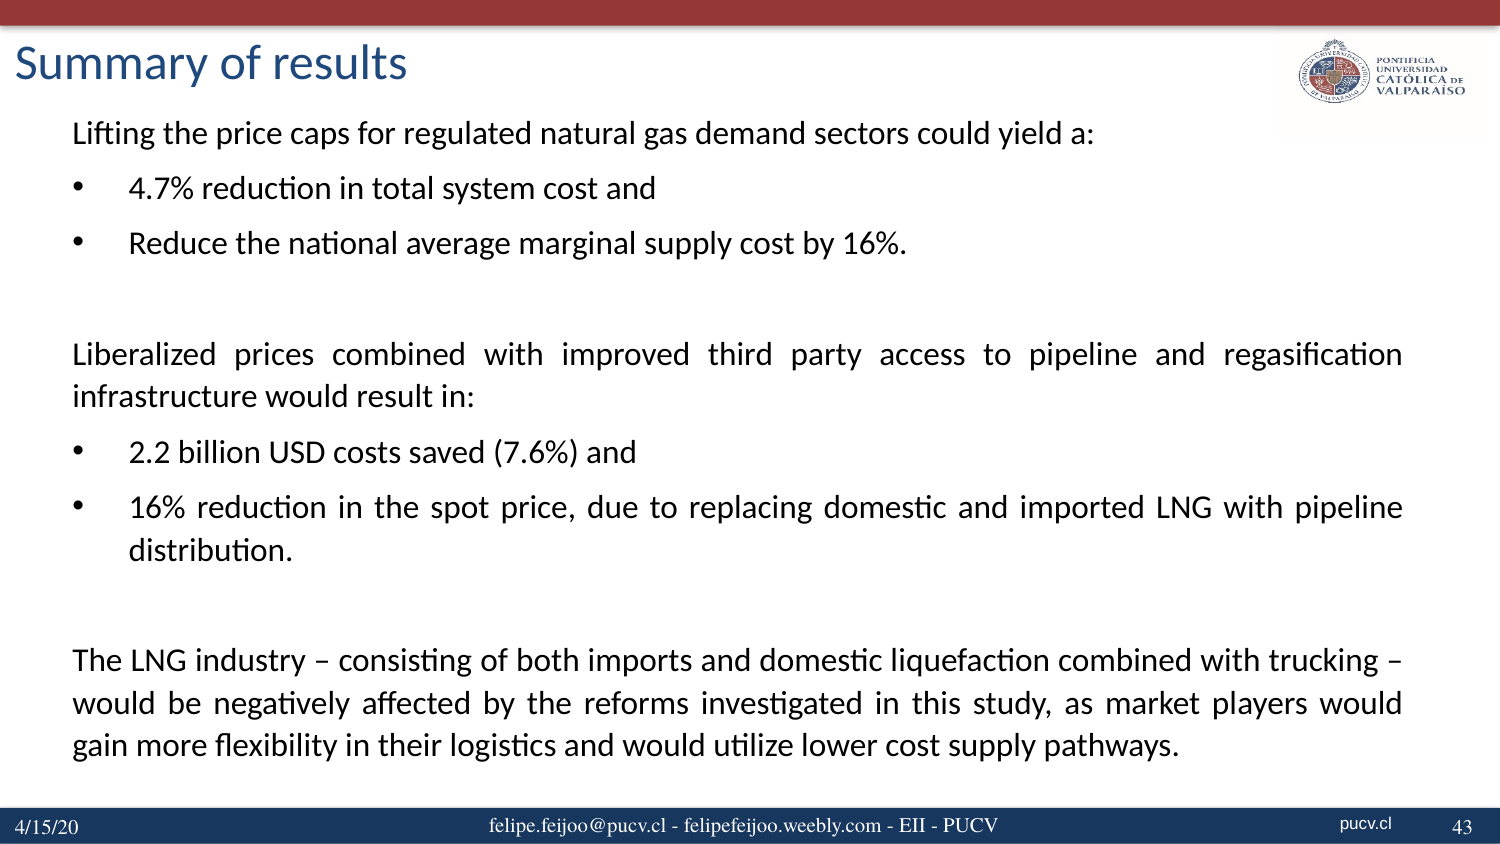

# Summary of results
Lifting the price caps for regulated natural gas demand sectors could yield a:
4.7% reduction in total system cost and
Reduce the national average marginal supply cost by 16%.

Liberalized prices combined with improved third party access to pipeline and regasification infrastructure would result in:
2.2 billion USD costs saved (7.6%) and
16% reduction in the spot price, due to replacing domestic and imported LNG with pipeline distribution.

The LNG industry – consisting of both imports and domestic liquefaction combined with trucking – would be negatively affected by the reforms investigated in this study, as market players would gain more flexibility in their logistics and would utilize lower cost supply pathways.
4/15/20
felipe.feijoo@pucv.cl - felipefeijoo.weebly.com - EII - PUCV
43